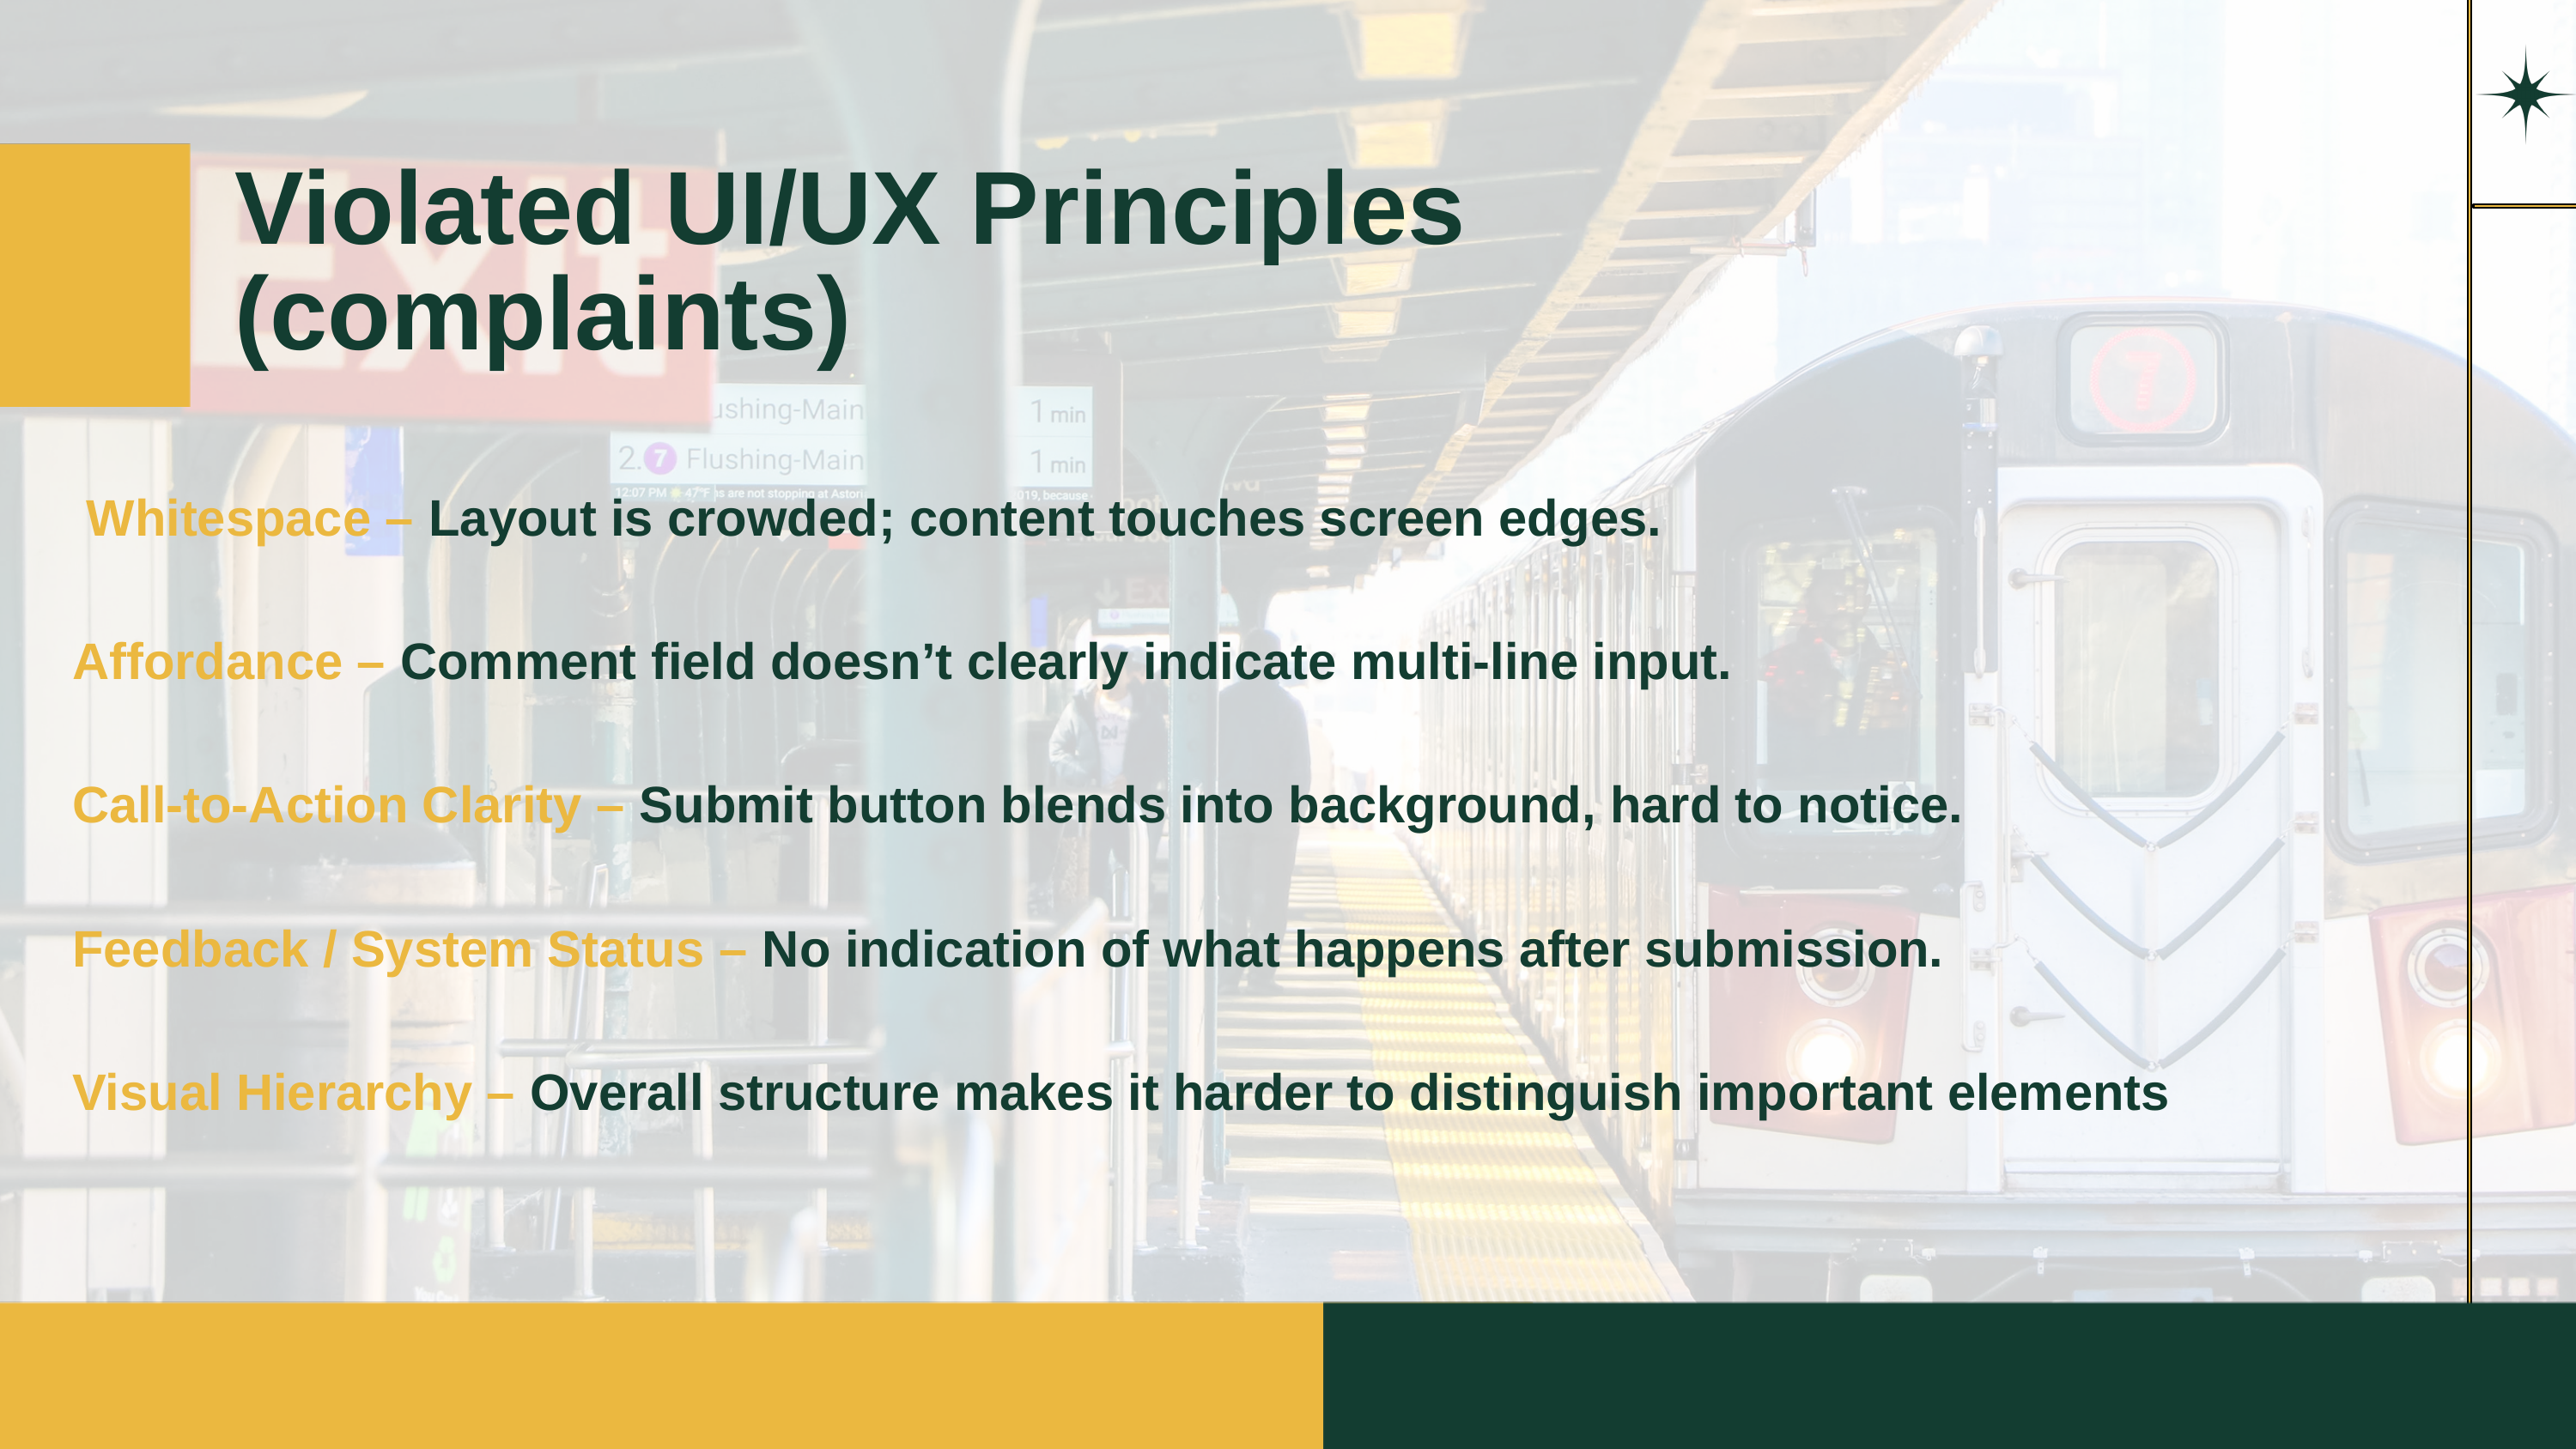

Violated UI/UX Principles (complaints)

 Whitespace – Layout is crowded; content touches screen edges.

Affordance – Comment field doesn’t clearly indicate multi-line input.

Call-to-Action Clarity – Submit button blends into background, hard to notice.

Feedback / System Status – No indication of what happens after submission.

Visual Hierarchy – Overall structure makes it harder to distinguish important elements